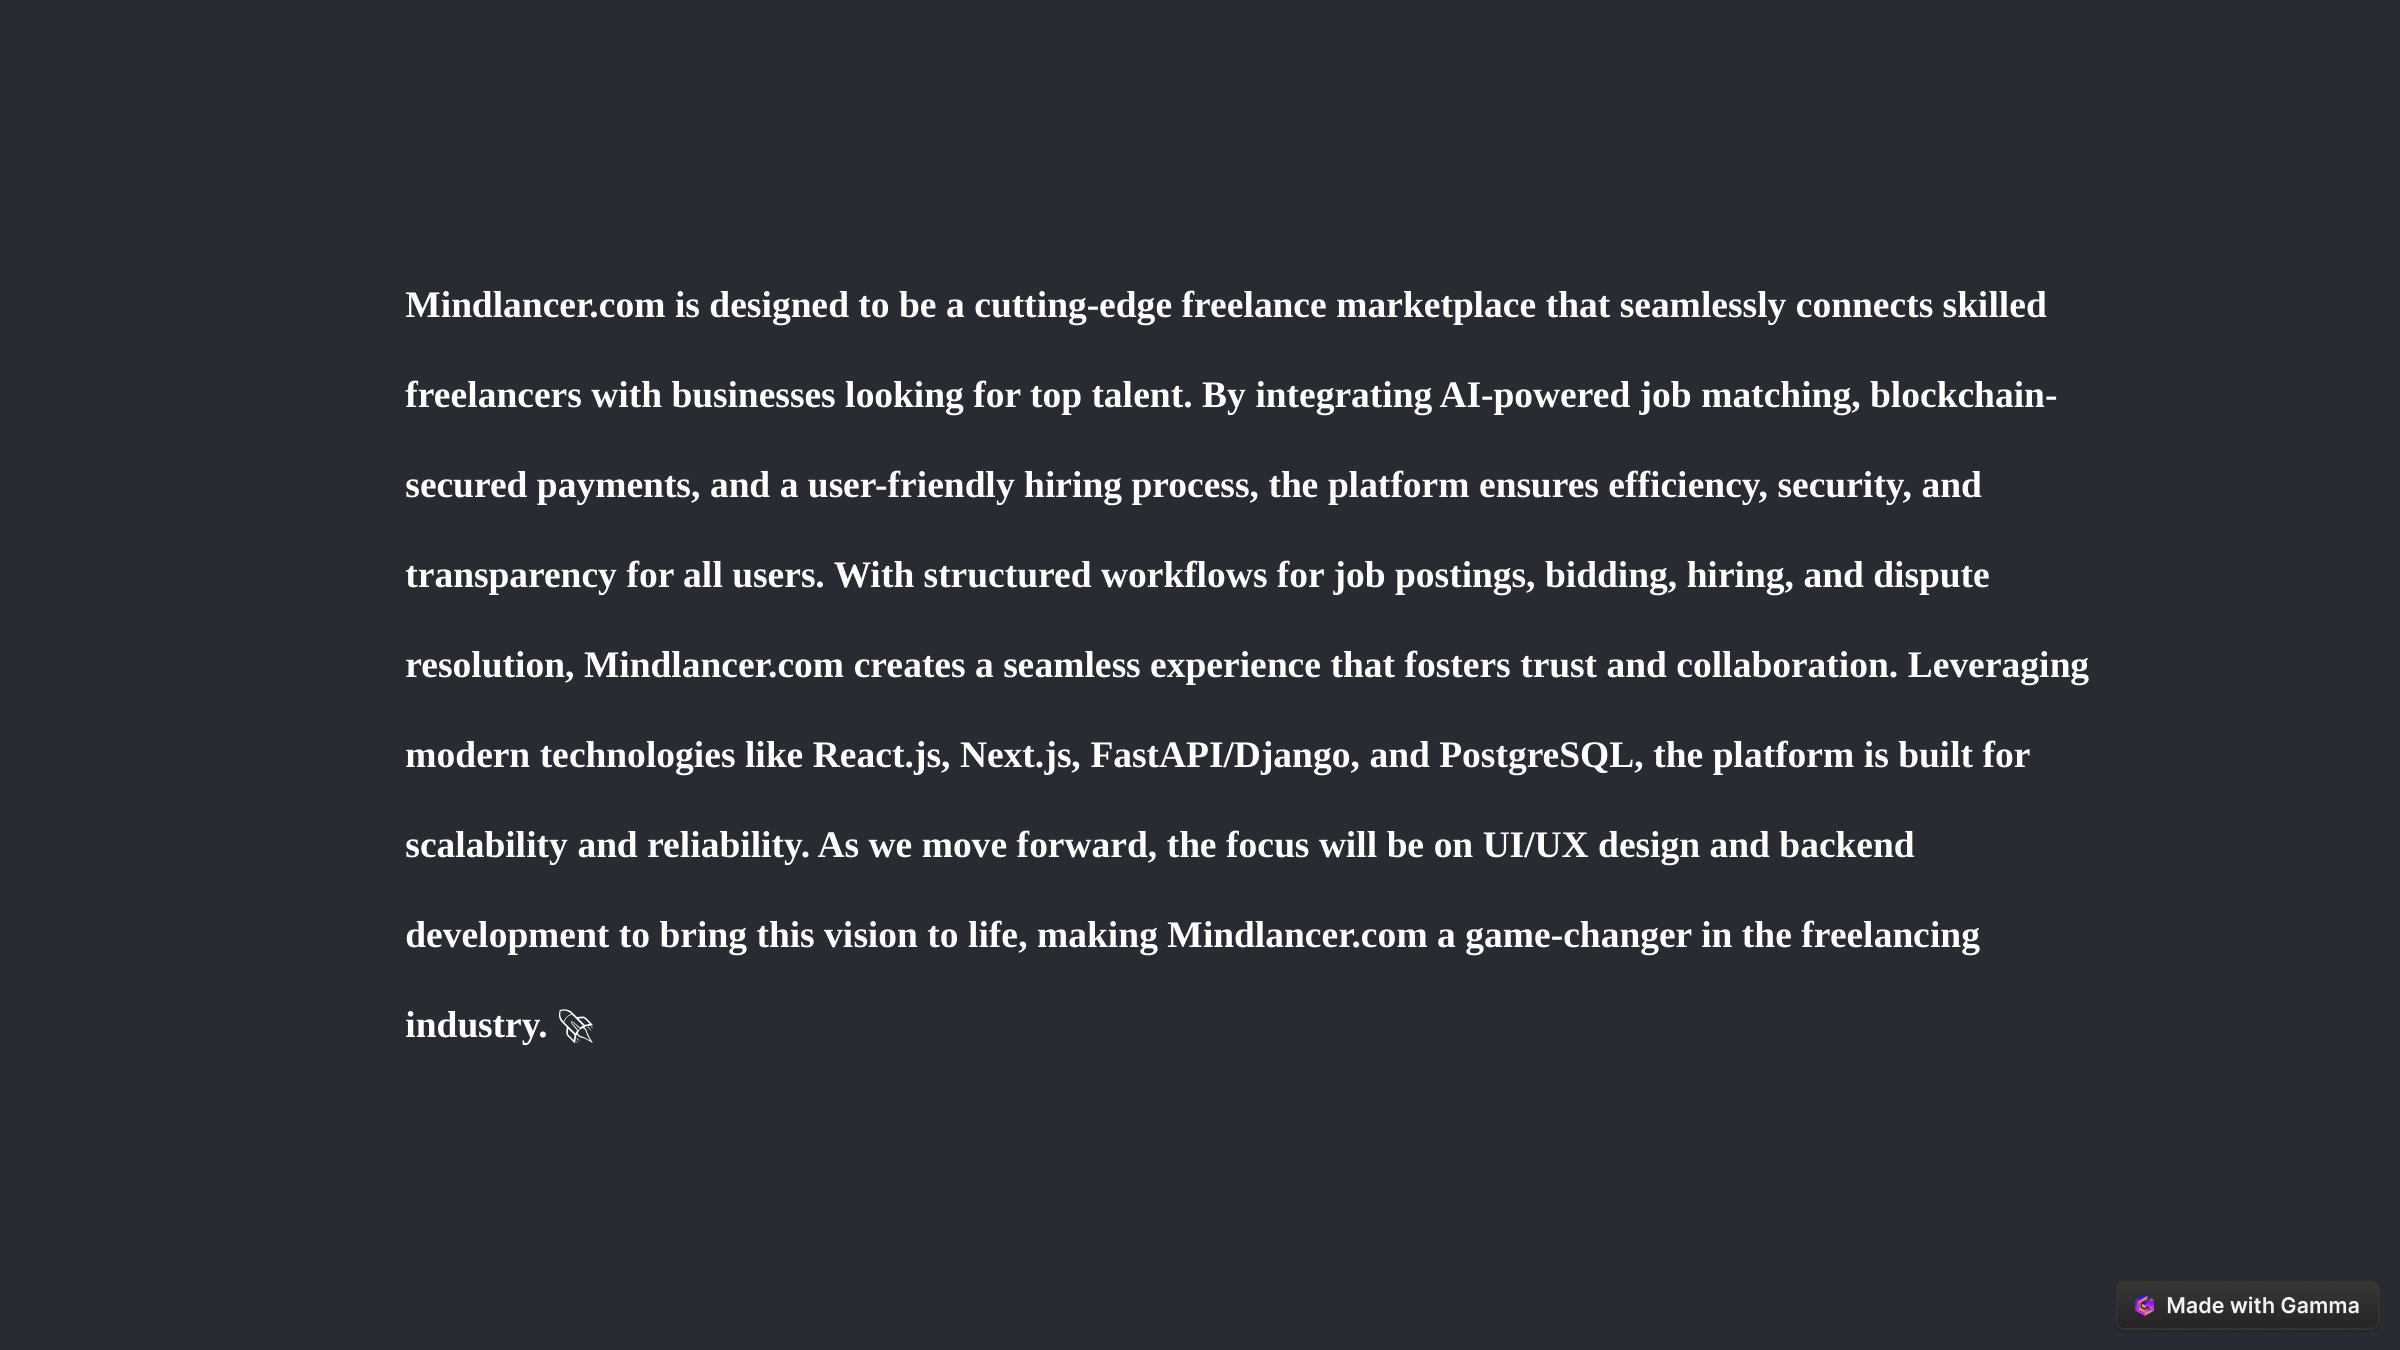

Mindlancer.com is designed to be a cutting-edge freelance marketplace that seamlessly connects skilled freelancers with businesses looking for top talent. By integrating AI-powered job matching, blockchain-secured payments, and a user-friendly hiring process, the platform ensures efficiency, security, and transparency for all users. With structured workflows for job postings, bidding, hiring, and dispute resolution, Mindlancer.com creates a seamless experience that fosters trust and collaboration. Leveraging modern technologies like React.js, Next.js, FastAPI/Django, and PostgreSQL, the platform is built for scalability and reliability. As we move forward, the focus will be on UI/UX design and backend development to bring this vision to life, making Mindlancer.com a game-changer in the freelancing industry. 🚀